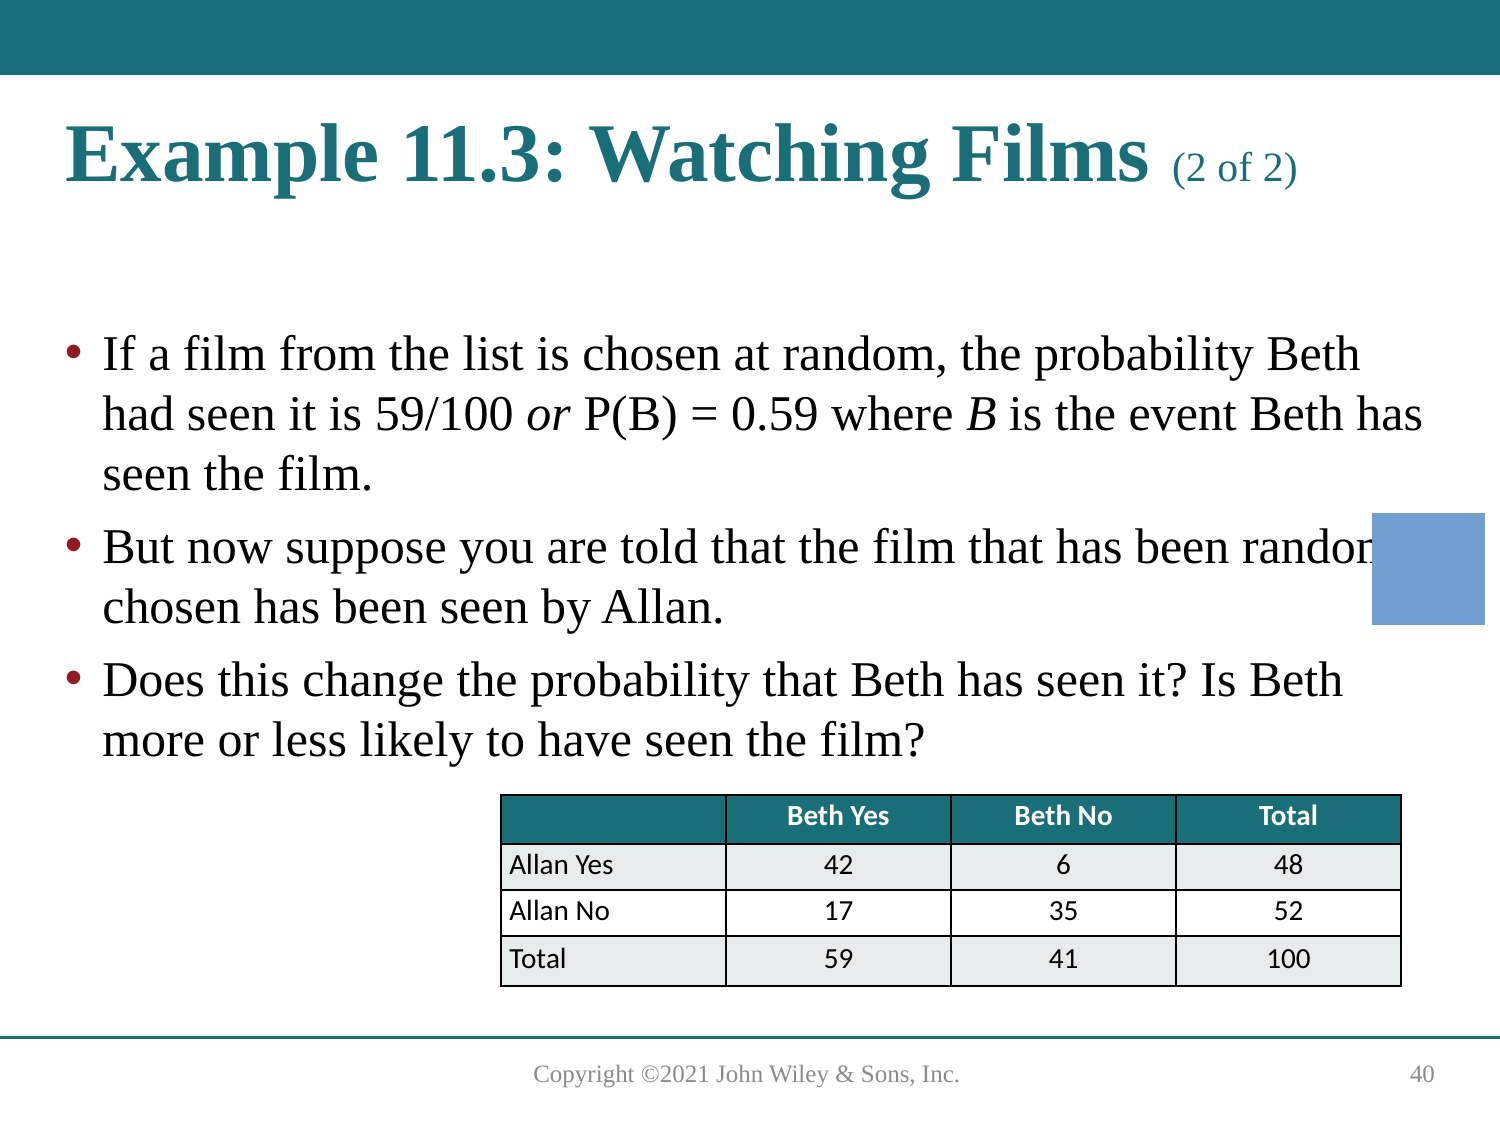

# Example 11.3: Watching Films (2 of 2)
If a film from the list is chosen at random, the probability Beth had seen it is 59/100 or P(B) = 0.59 where B is the event Beth has seen the film.
But now suppose you are told that the film that has been randomly chosen has been seen by Allan.
Does this change the probability that Beth has seen it? Is Beth more or less likely to have seen the film?

|  | Beth Yes | Beth No | Total |
| --- | --- | --- | --- |
| Allan Yes | 42 | 6 | 48 |
| Allan No | 17 | 35 | 52 |
| Total | 59 | 41 | 100 |